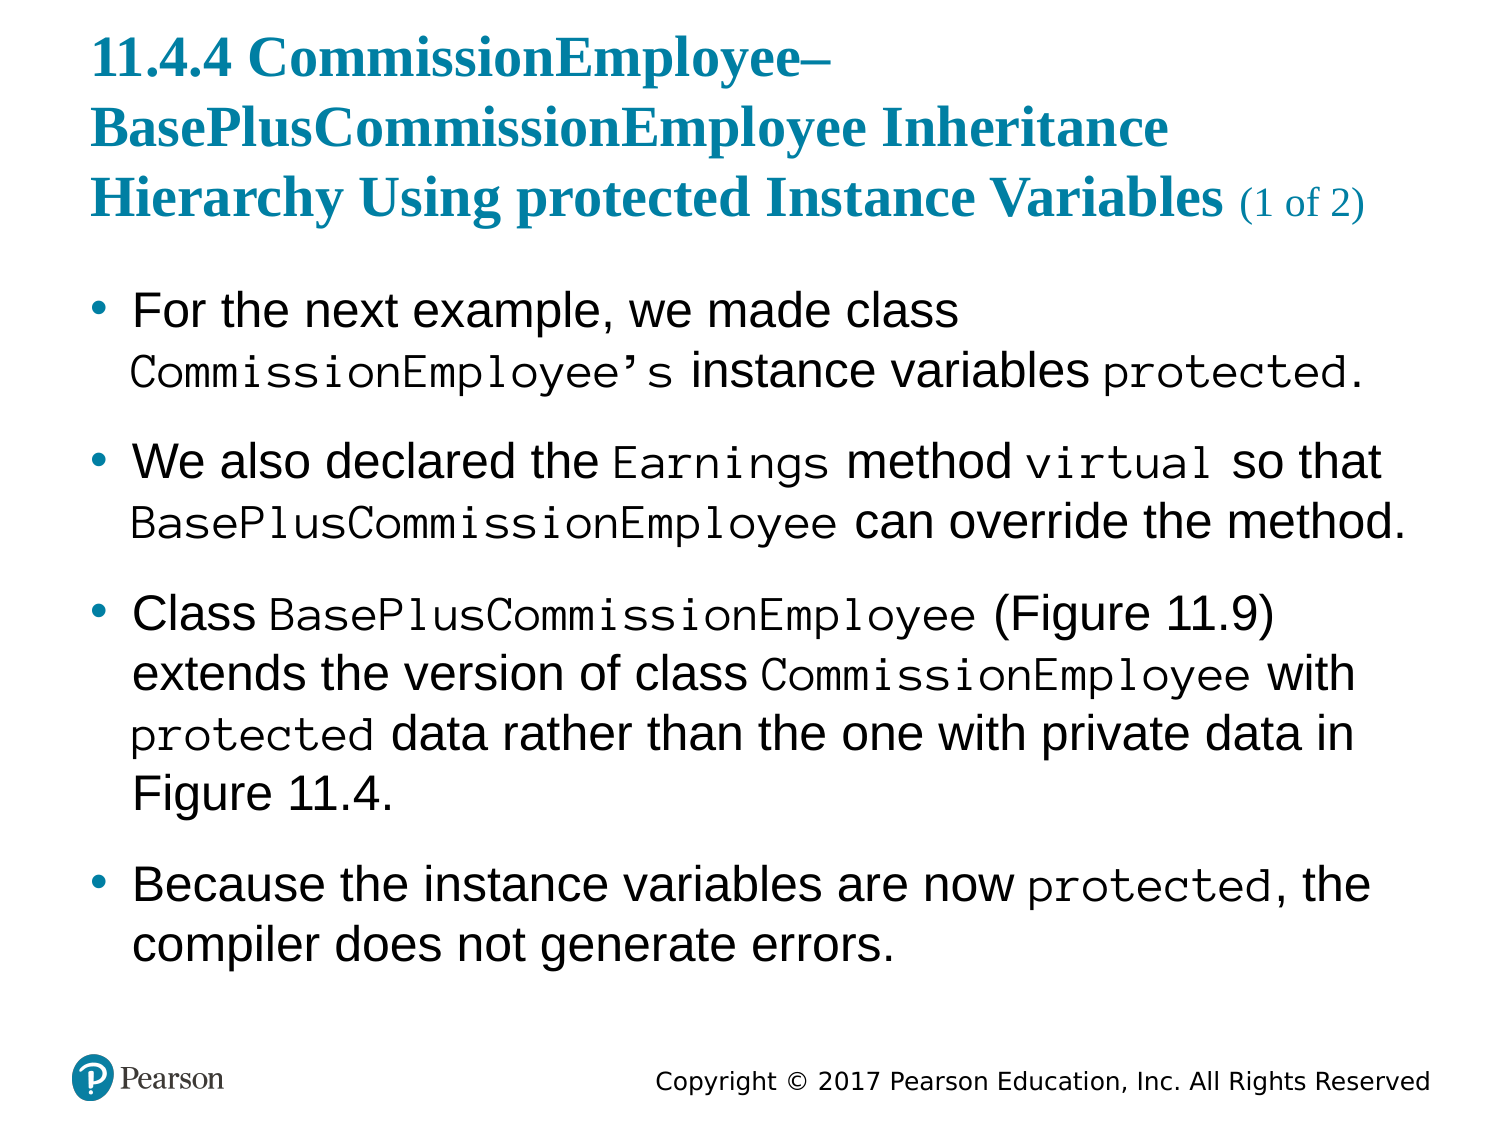

# 11.4.4 CommissionEmployee–BasePlusCommissionEmployee Inheritance Hierarchy Using protected Instance Variables (1 of 2)
For the next example, we made class CommissionEmployee’s instance variables protected.
We also declared the Earnings method virtual so that BasePlusCommissionEmployee can override the method.
Class BasePlusCommissionEmployee (Figure 11.9) extends the version of class CommissionEmployee with protected data rather than the one with private data in Figure 11.4.
Because the instance variables are now protected, the compiler does not generate errors.